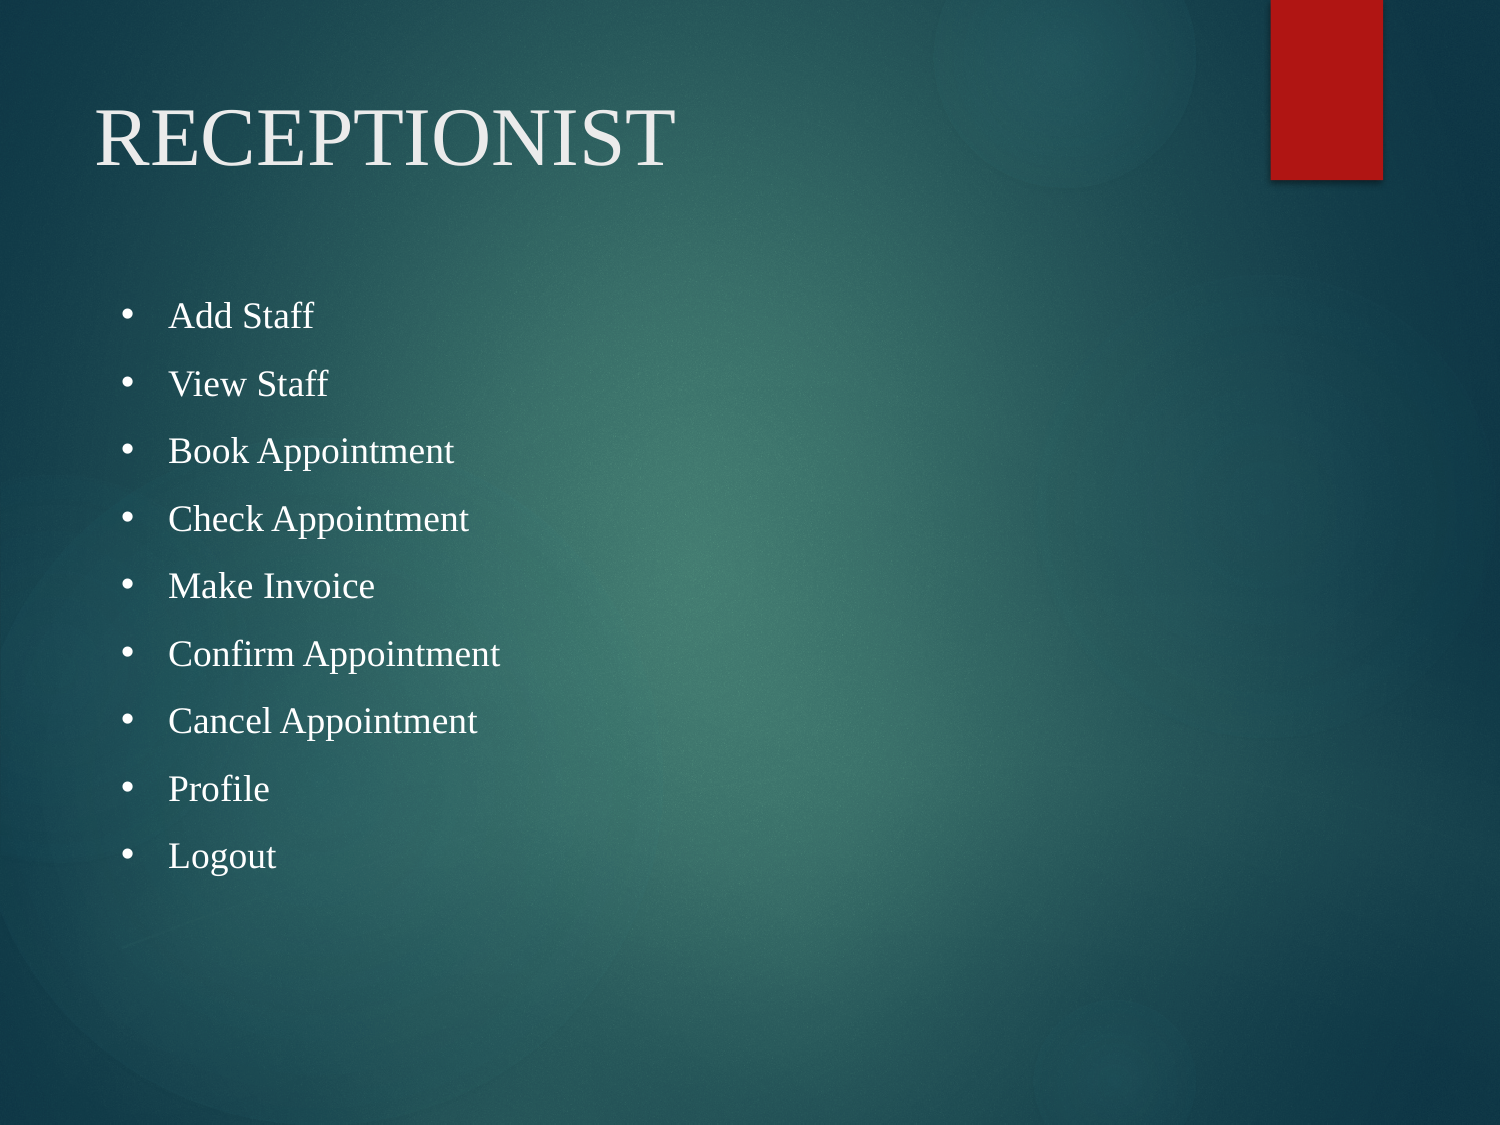

# RECEPTIONIST
Add Staff
View Staff
Book Appointment
Check Appointment
Make Invoice
Confirm Appointment
Cancel Appointment
Profile
Logout